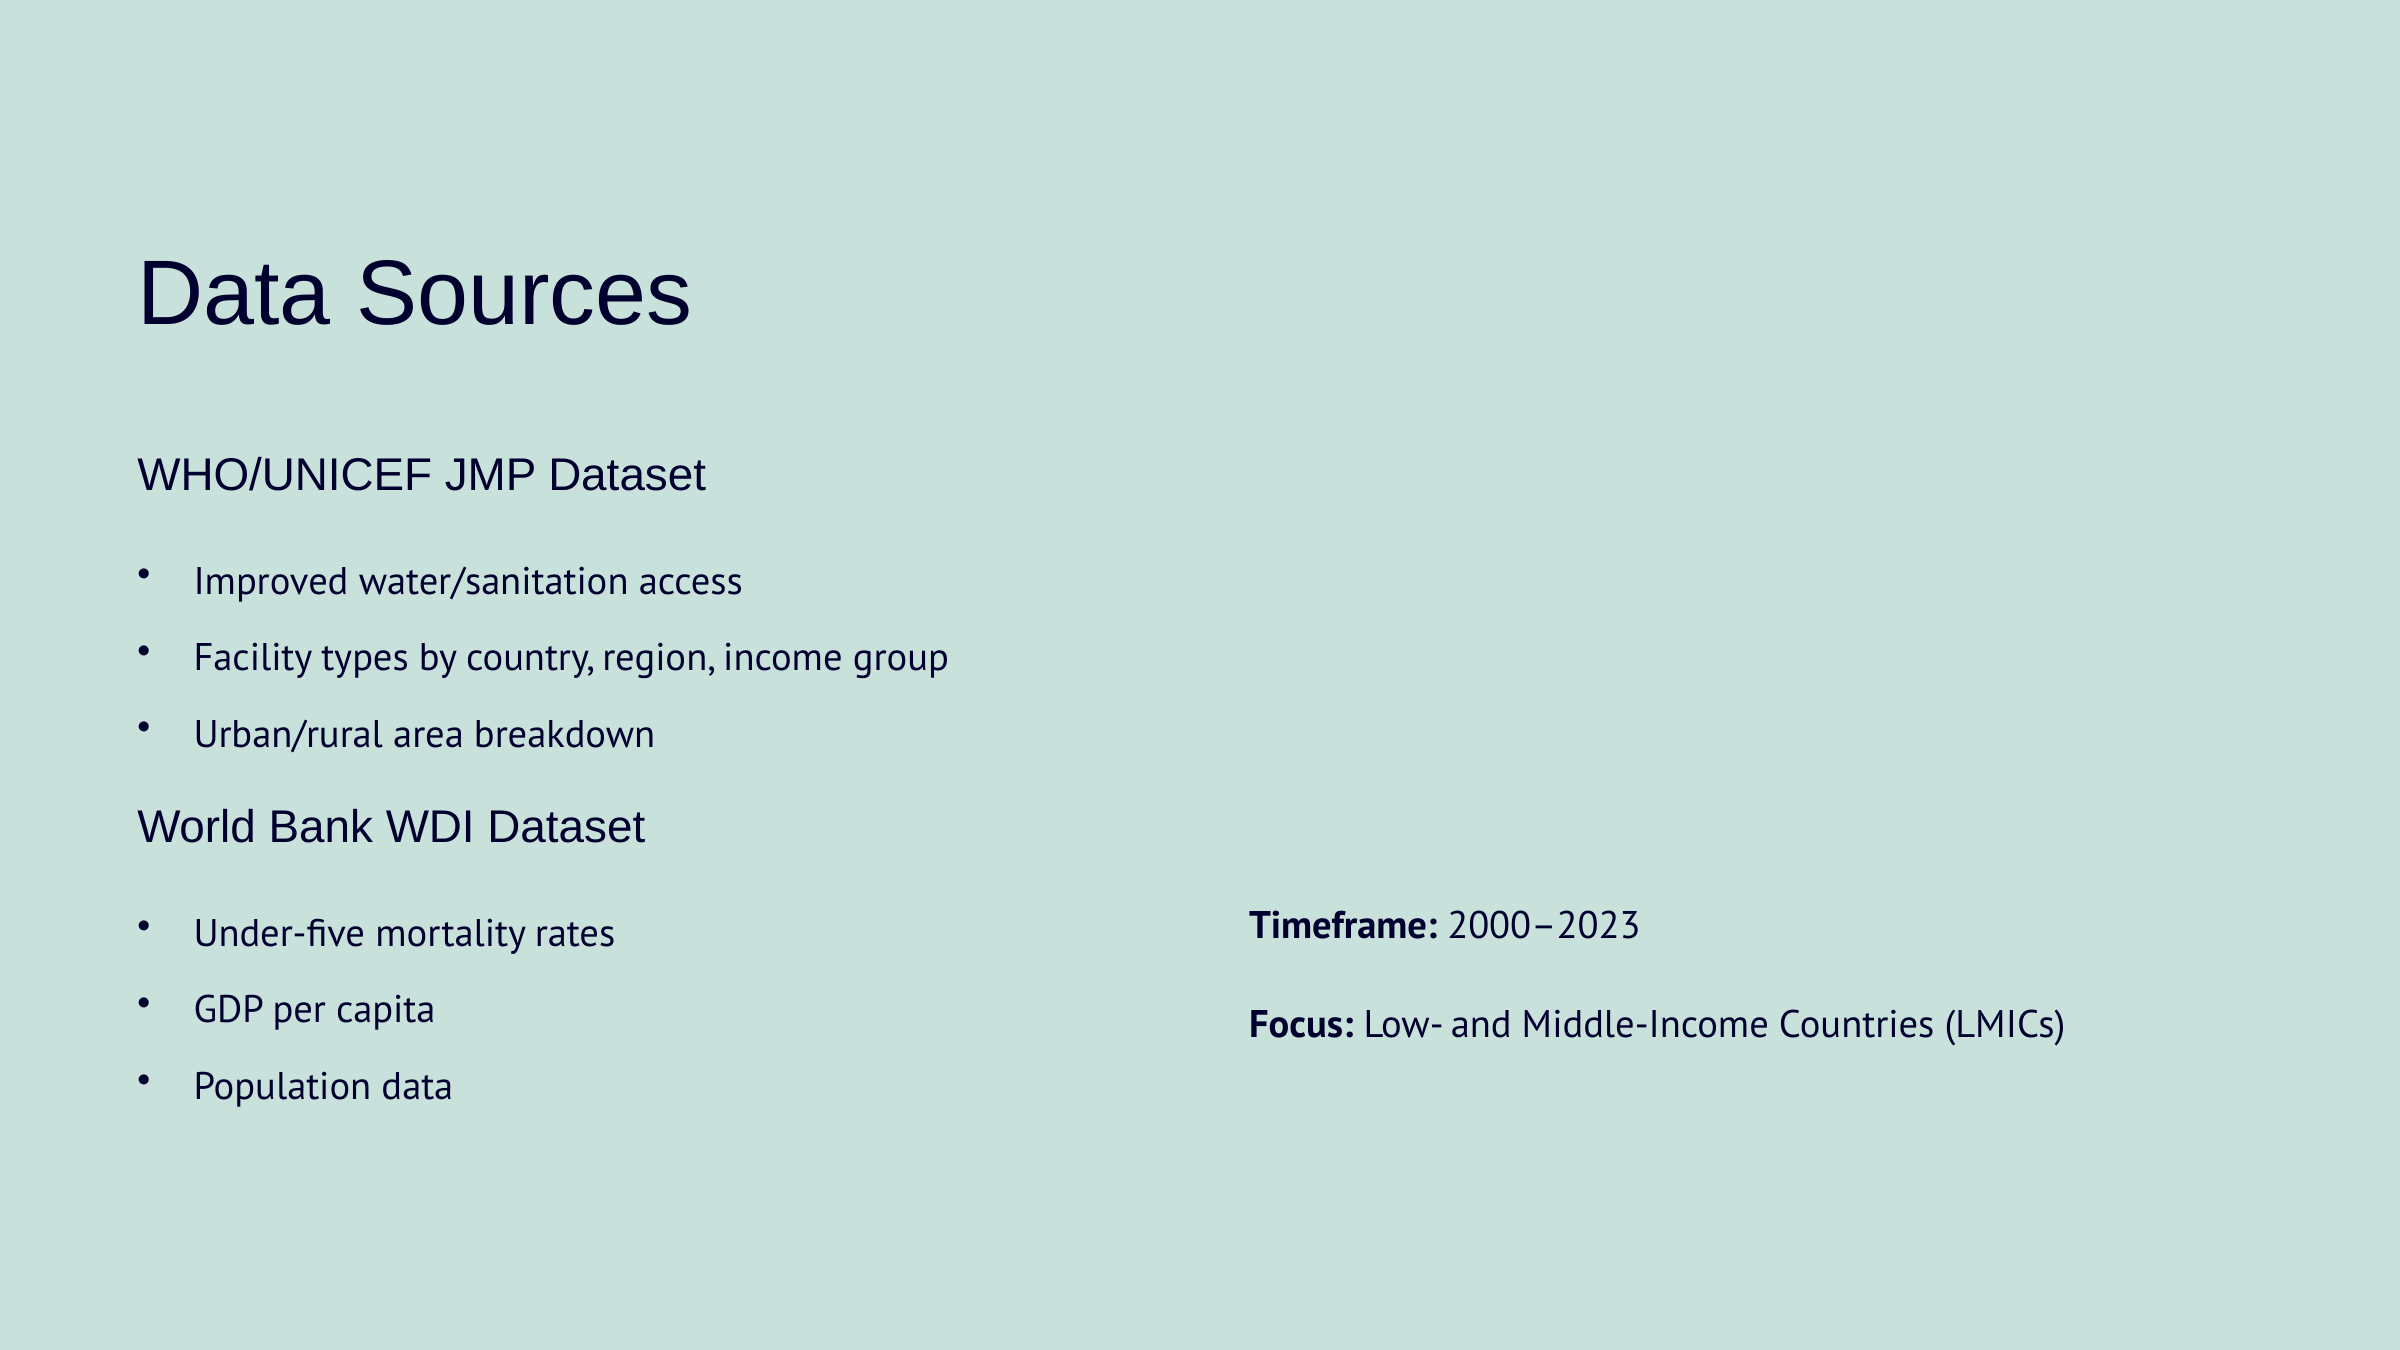

Data Sources
WHO/UNICEF JMP Dataset
Improved water/sanitation access
Facility types by country, region, income group
Urban/rural area breakdown
World Bank WDI Dataset
Timeframe: 2000–2023
Under-five mortality rates
GDP per capita
Focus: Low- and Middle-Income Countries (LMICs)
Population data